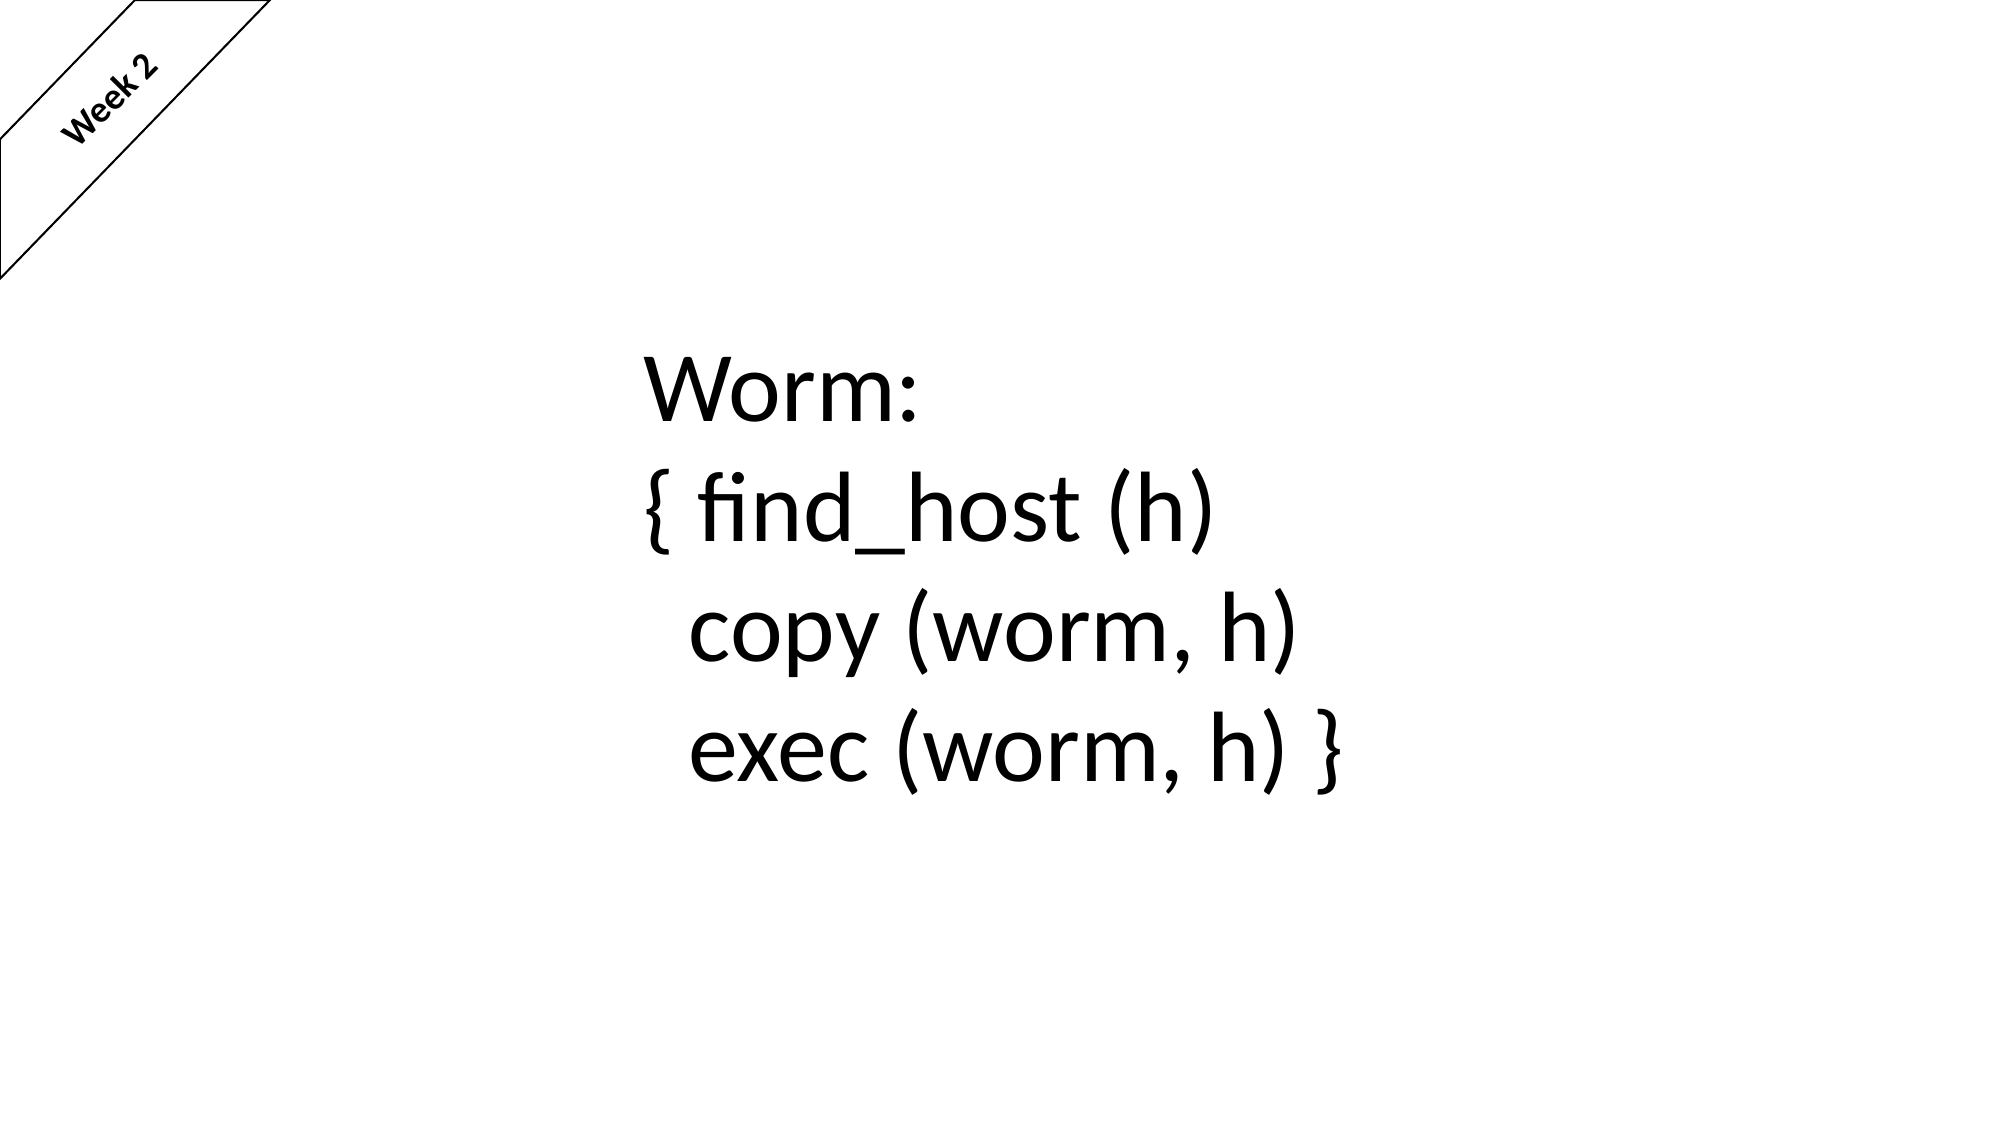

Week 2
Worm:
{ find_host (h)
  copy (worm, h)
  exec (worm, h) }